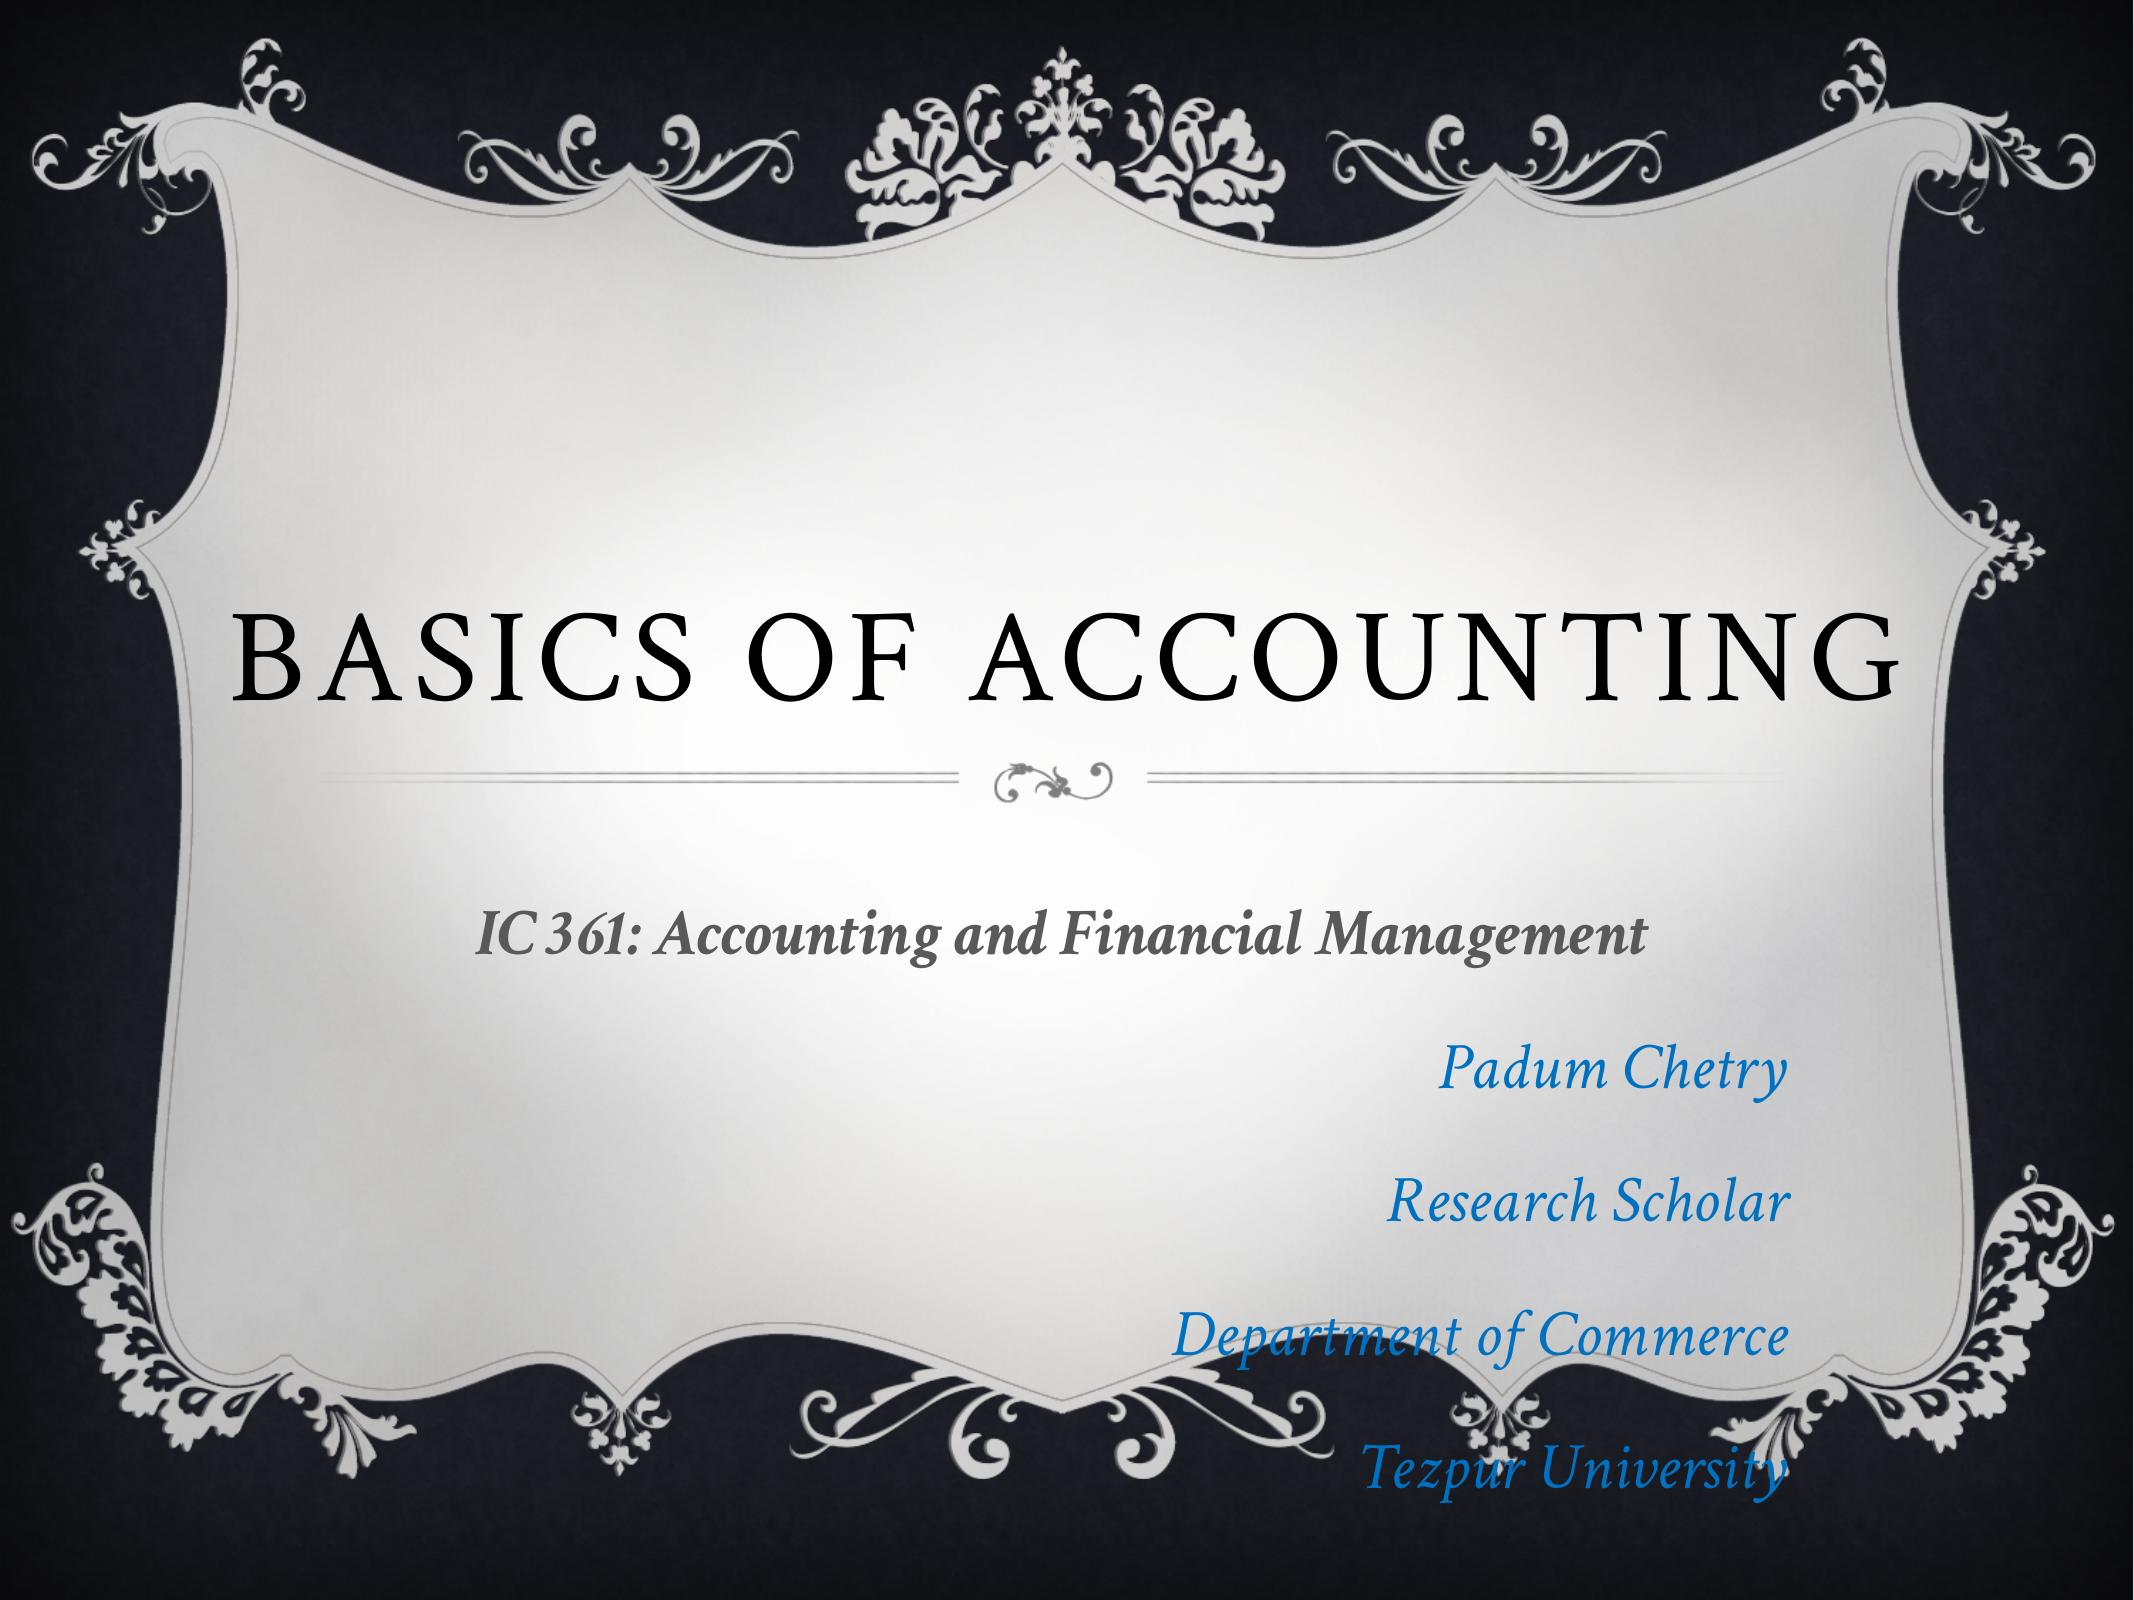

# Basics of Accounting
IC 361: Accounting and Financial Management
Padum Chetry
Research Scholar
Department of Commerce
Tezpur University